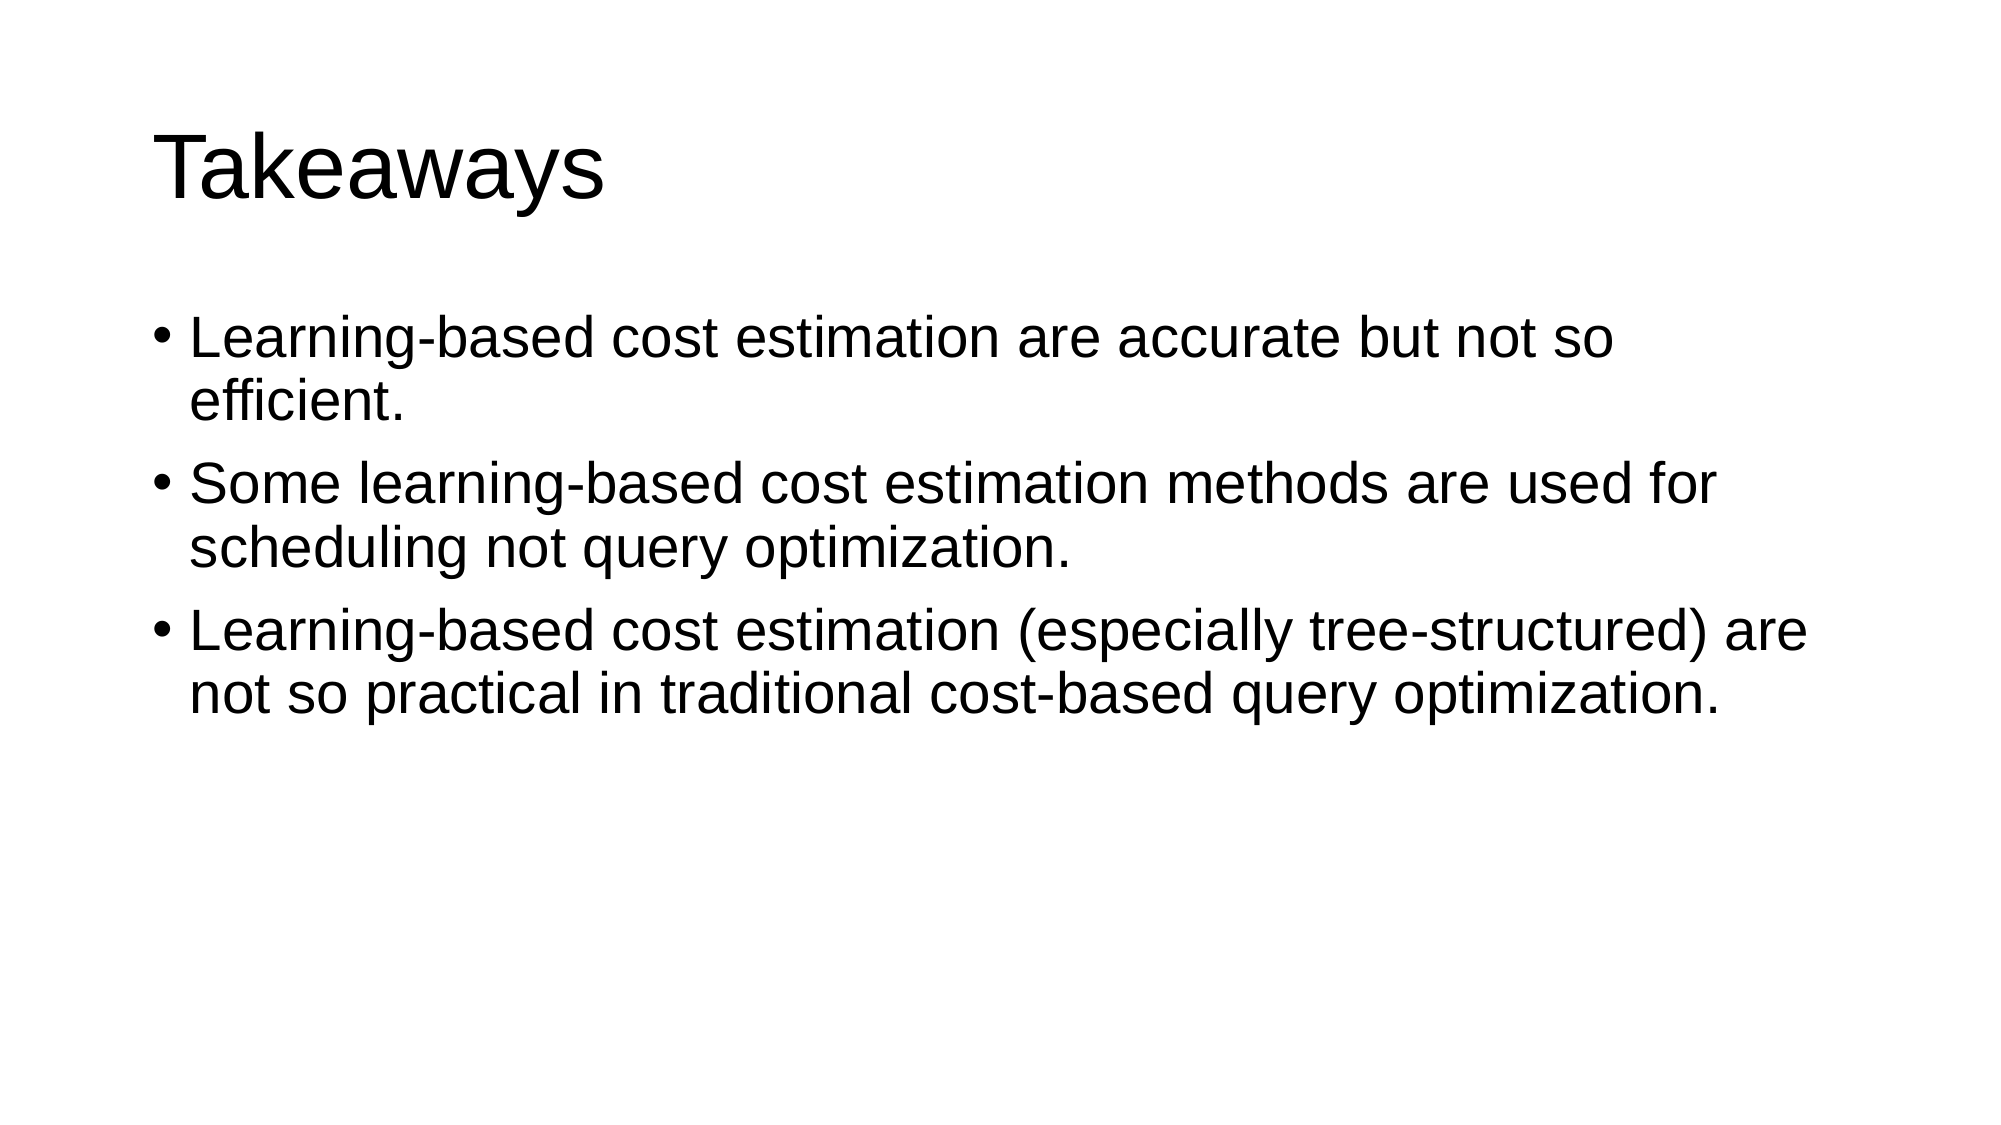

# Takeaways
Learning-based cost estimation are accurate but not so efficient.
Some learning-based cost estimation methods are used for scheduling not query optimization.
Learning-based cost estimation (especially tree-structured) are not so practical in traditional cost-based query optimization.